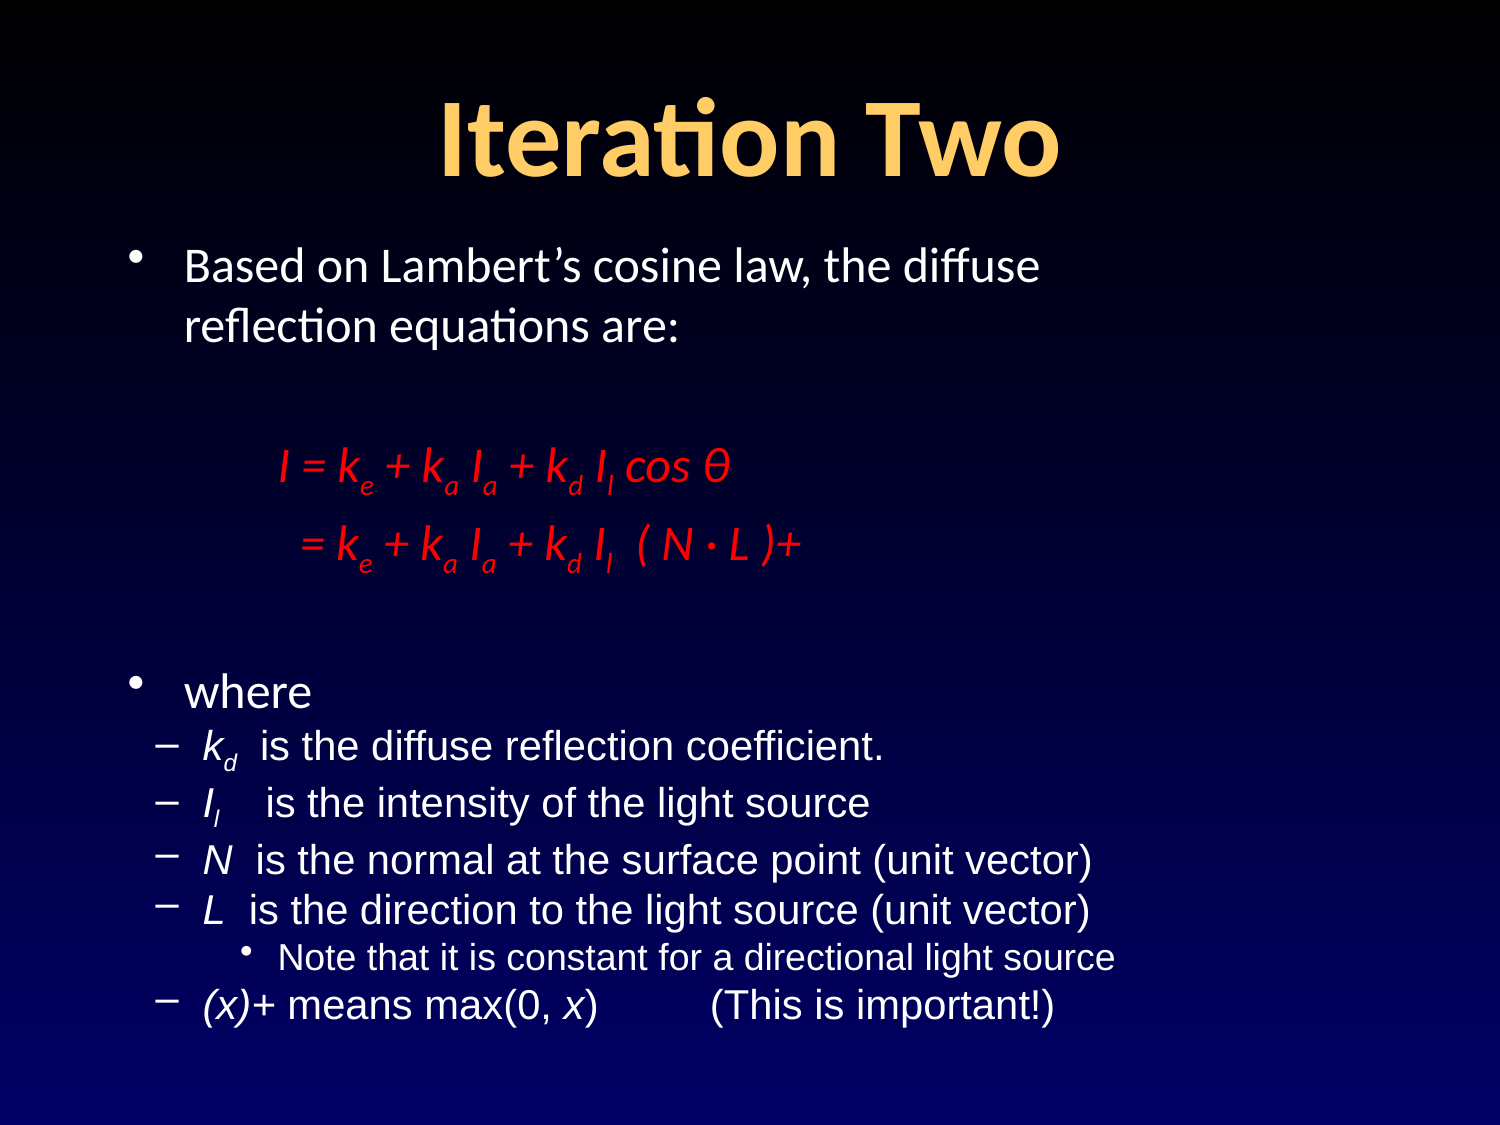

# Iteration Two
Based on Lambert’s cosine law, the diffuse
reflection equations are:

	I = ke + ka Ia + kd Il cos θ
	  = ke + ka Ia + kd Il  ( N · L )+

where
kd  is the diffuse reflection coefficient.
Il    is the intensity of the light source
N  is the normal at the surface point (unit vector)
L  is the direction to the light source (unit vector)
Note that it is constant for a directional light source
(x)+ means max(0, x)	     (This is important!)